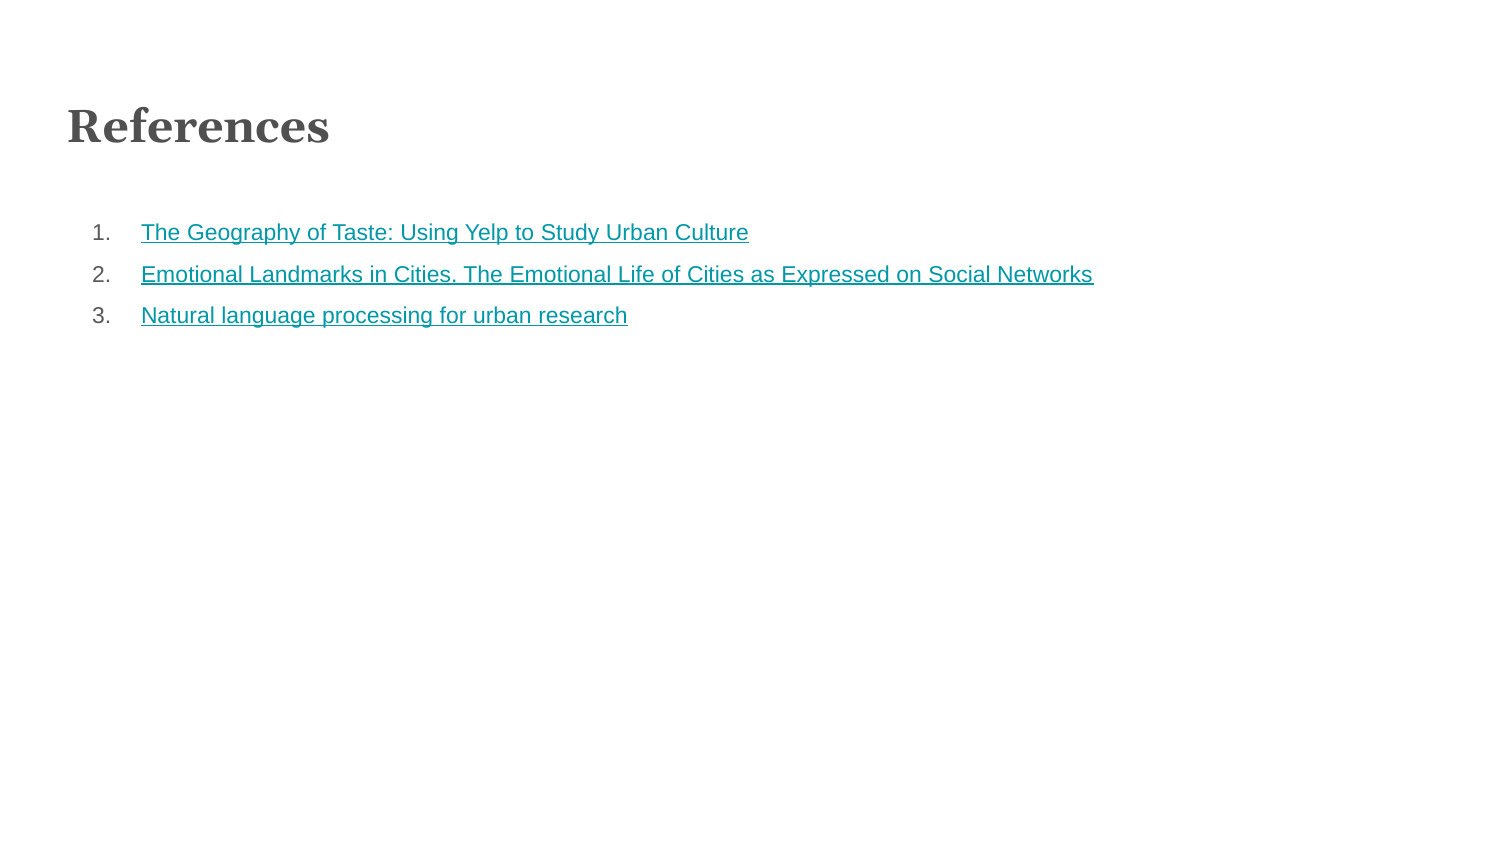

# References
The Geography of Taste: Using Yelp to Study Urban Culture
Emotional Landmarks in Cities. The Emotional Life of Cities as Expressed on Social Networks
Natural language processing for urban research